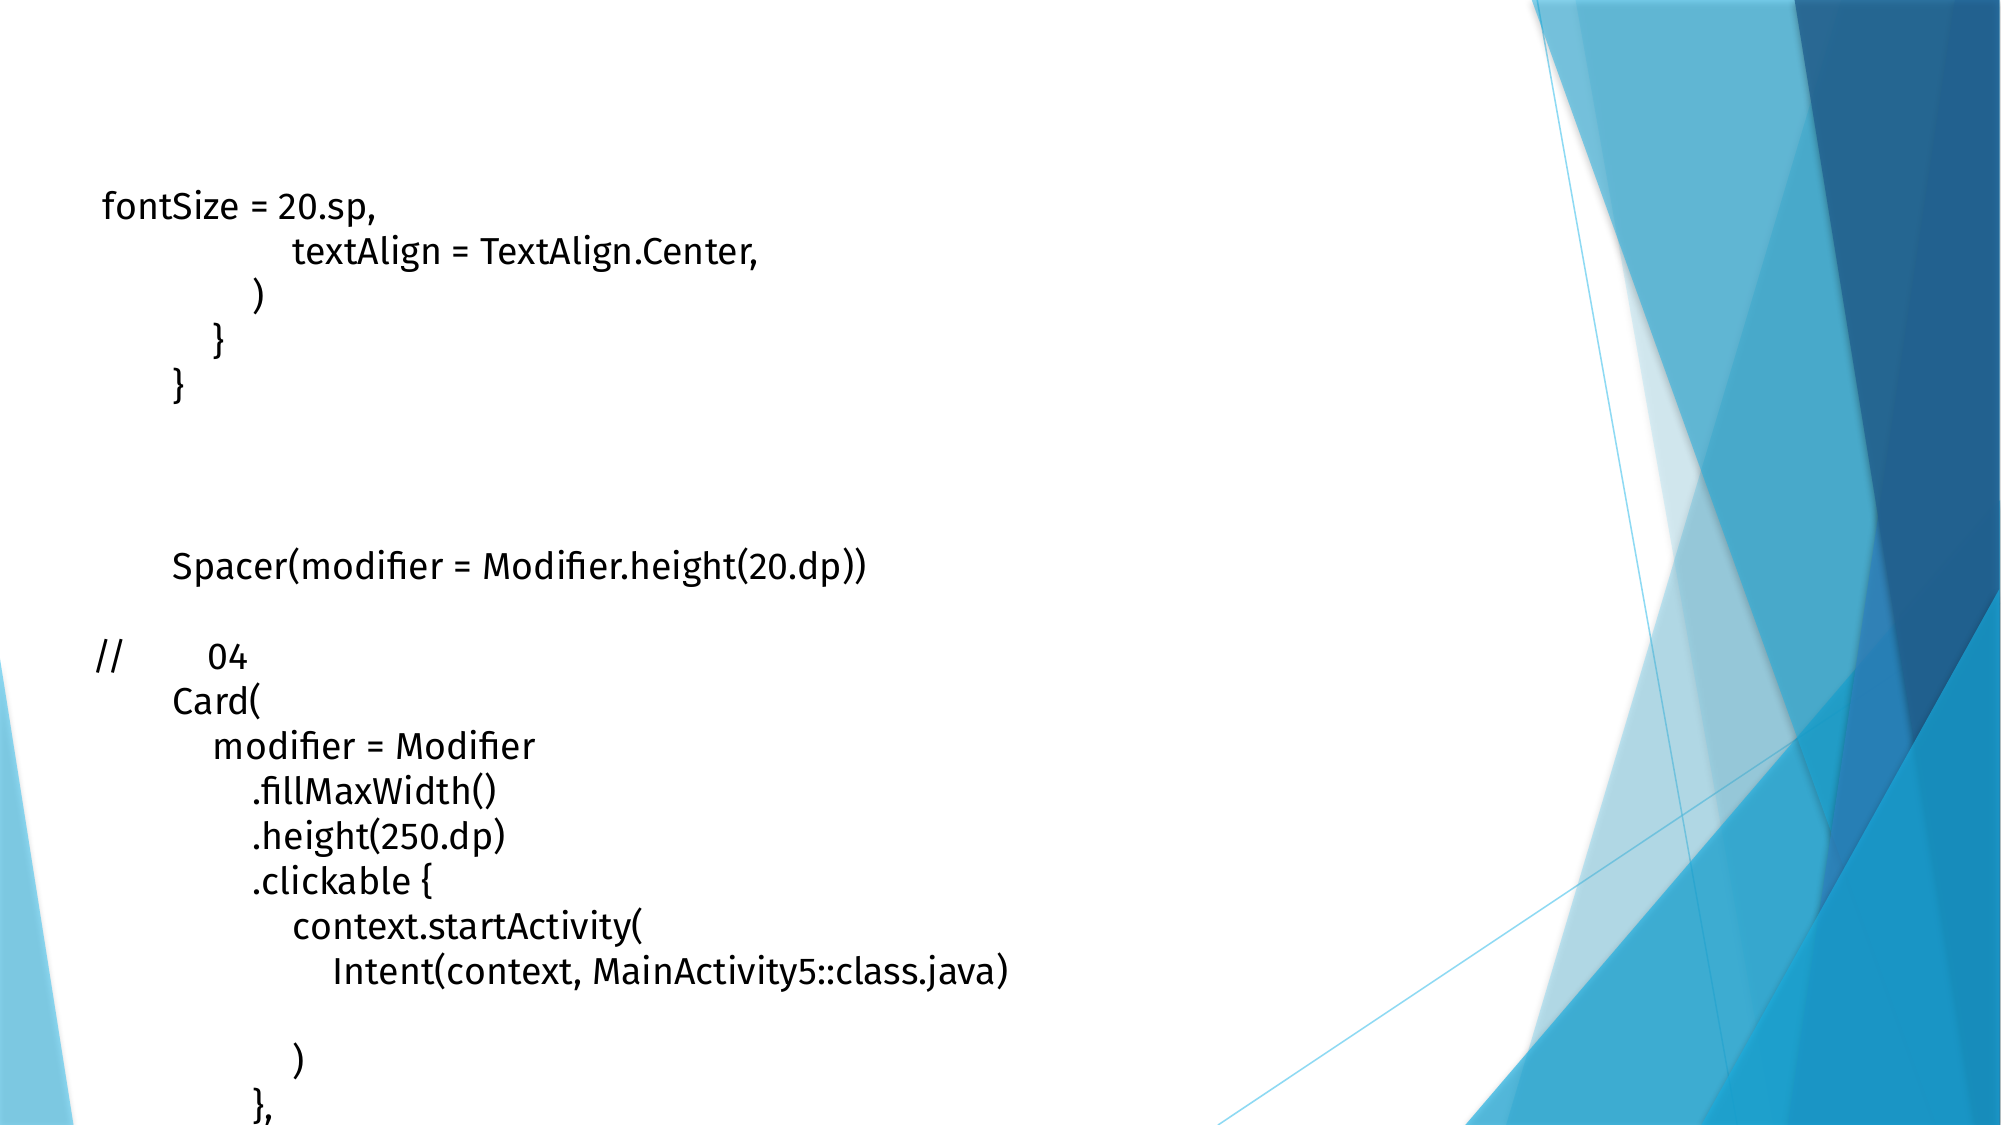

fontSize = 20.sp,
                    textAlign = TextAlign.Center,
                )
            }
        }

        Spacer(modifier = Modifier.height(20.dp))

//        04
        Card(
            modifier = Modifier
                .fillMaxWidth()
                .height(250.dp)
                .clickable {
                    context.startActivity(
                        Intent(context, MainActivity5::class.java)

                    )
                },
            elevation = 8.dp
        )
        {
            Column(
                horizontalAlignment = Alignment.CenterHorizontally
            ) {
                Image(
                    painterResource(id = R.drawable.img_4), contentDescription = "",
                    modifier = Modifier
                        .height(150.dp)
                        .scale(scaleX = 1.2F, scaleY = 1F)
                )
                Text(text = stringResource(id = R.string.course4),color = Color(0xFFFFA500),
                    fontSize = 16.sp)

                Text(
                    text = stringResource(id = R.string.topic4),
                    fontWeight = FontWeight.Bold,
                    fontSize = 20.sp,
                    textAlign = TextAlign.Center,
                )
            }
        }

    }
}